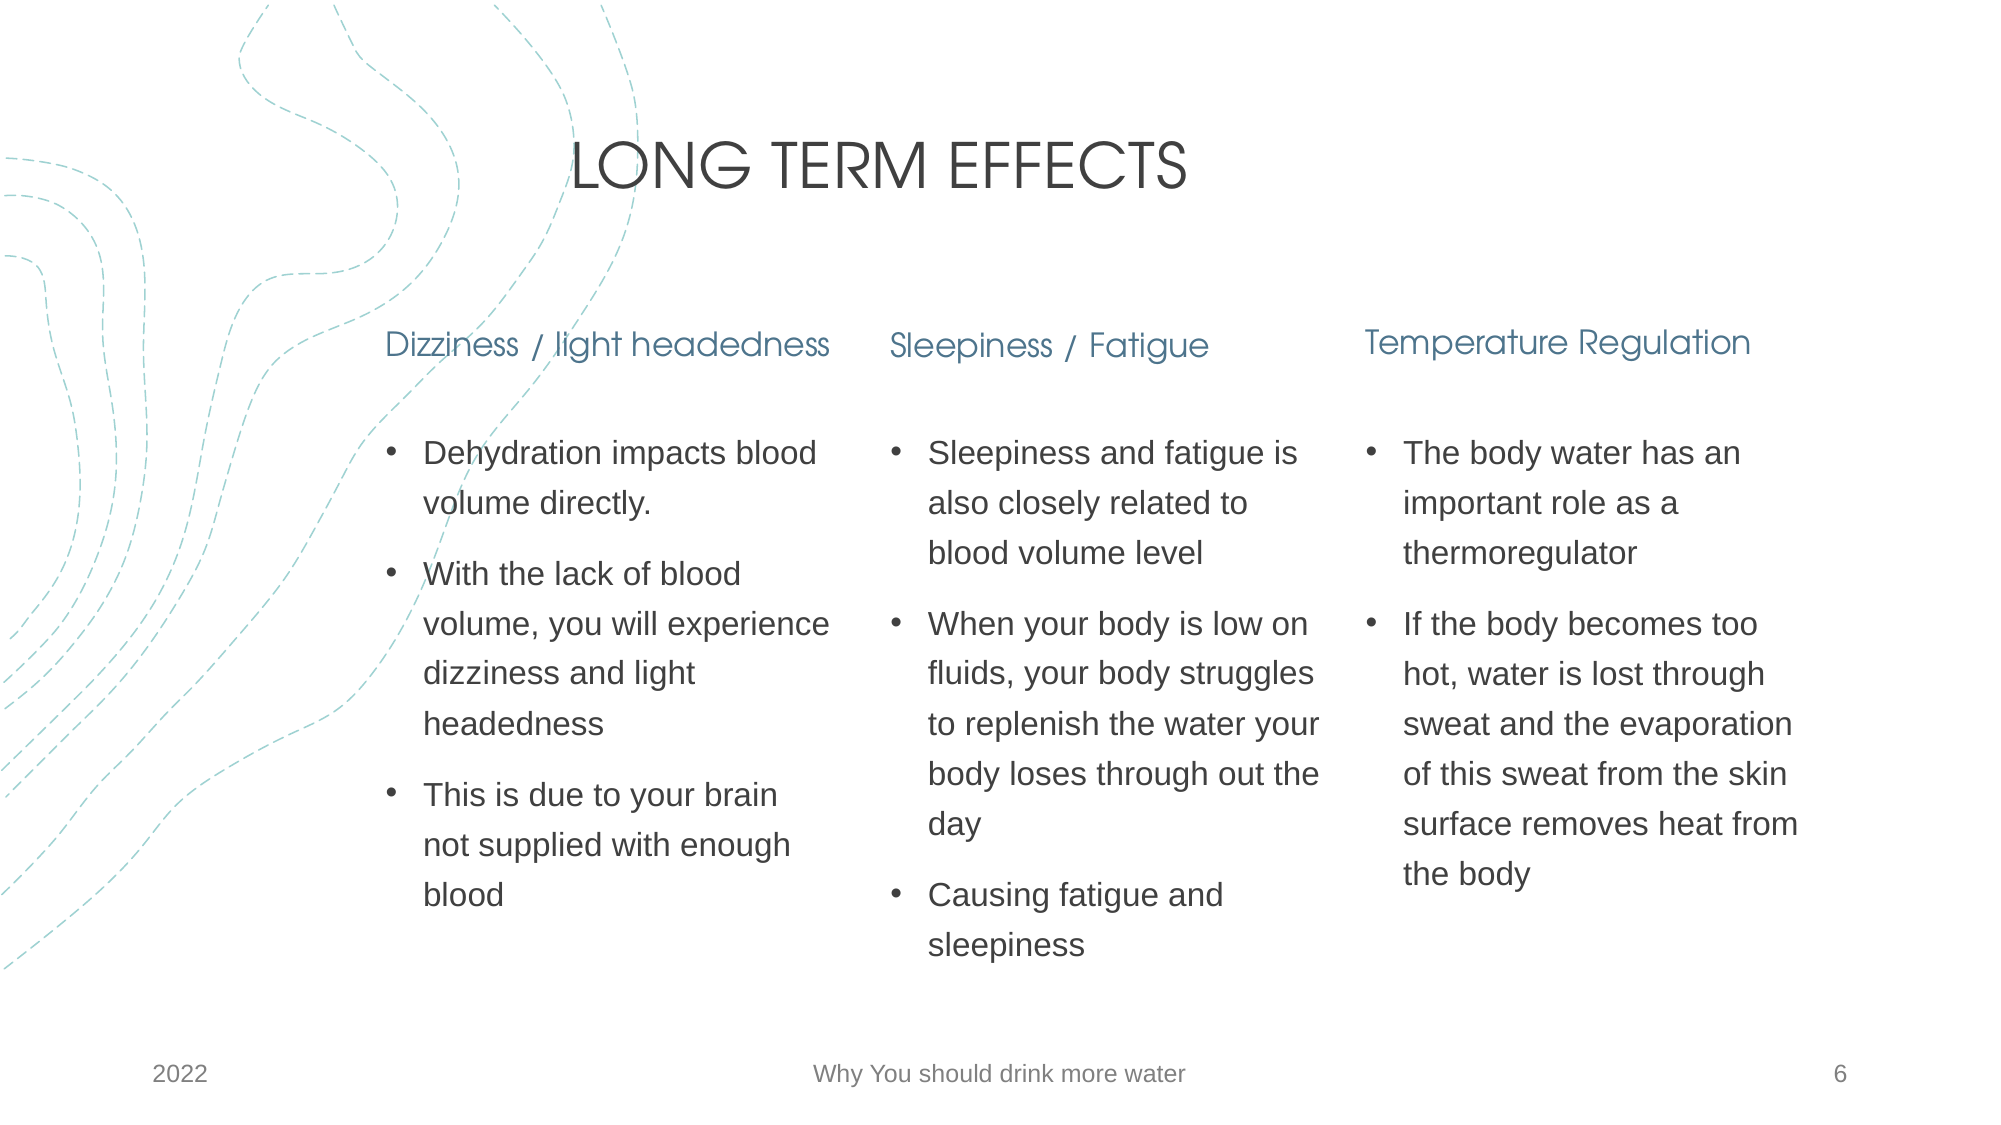

# Long Term effects
Temperature Regulation
Dizziness / light headedness
Sleepiness / Fatigue
Dehydration impacts blood volume directly.
With the lack of blood volume, you will experience dizziness and light headedness
This is due to your brain not supplied with enough blood

Sleepiness and fatigue is also closely related to blood volume level
When your body is low on fluids, your body struggles to replenish the water your body loses through out the day
Causing fatigue and sleepiness

The body water has an important role as a thermoregulator
If the body becomes too hot, water is lost through sweat and the evaporation of this sweat from the skin surface removes heat from the body

2022
Why You should drink more water
6